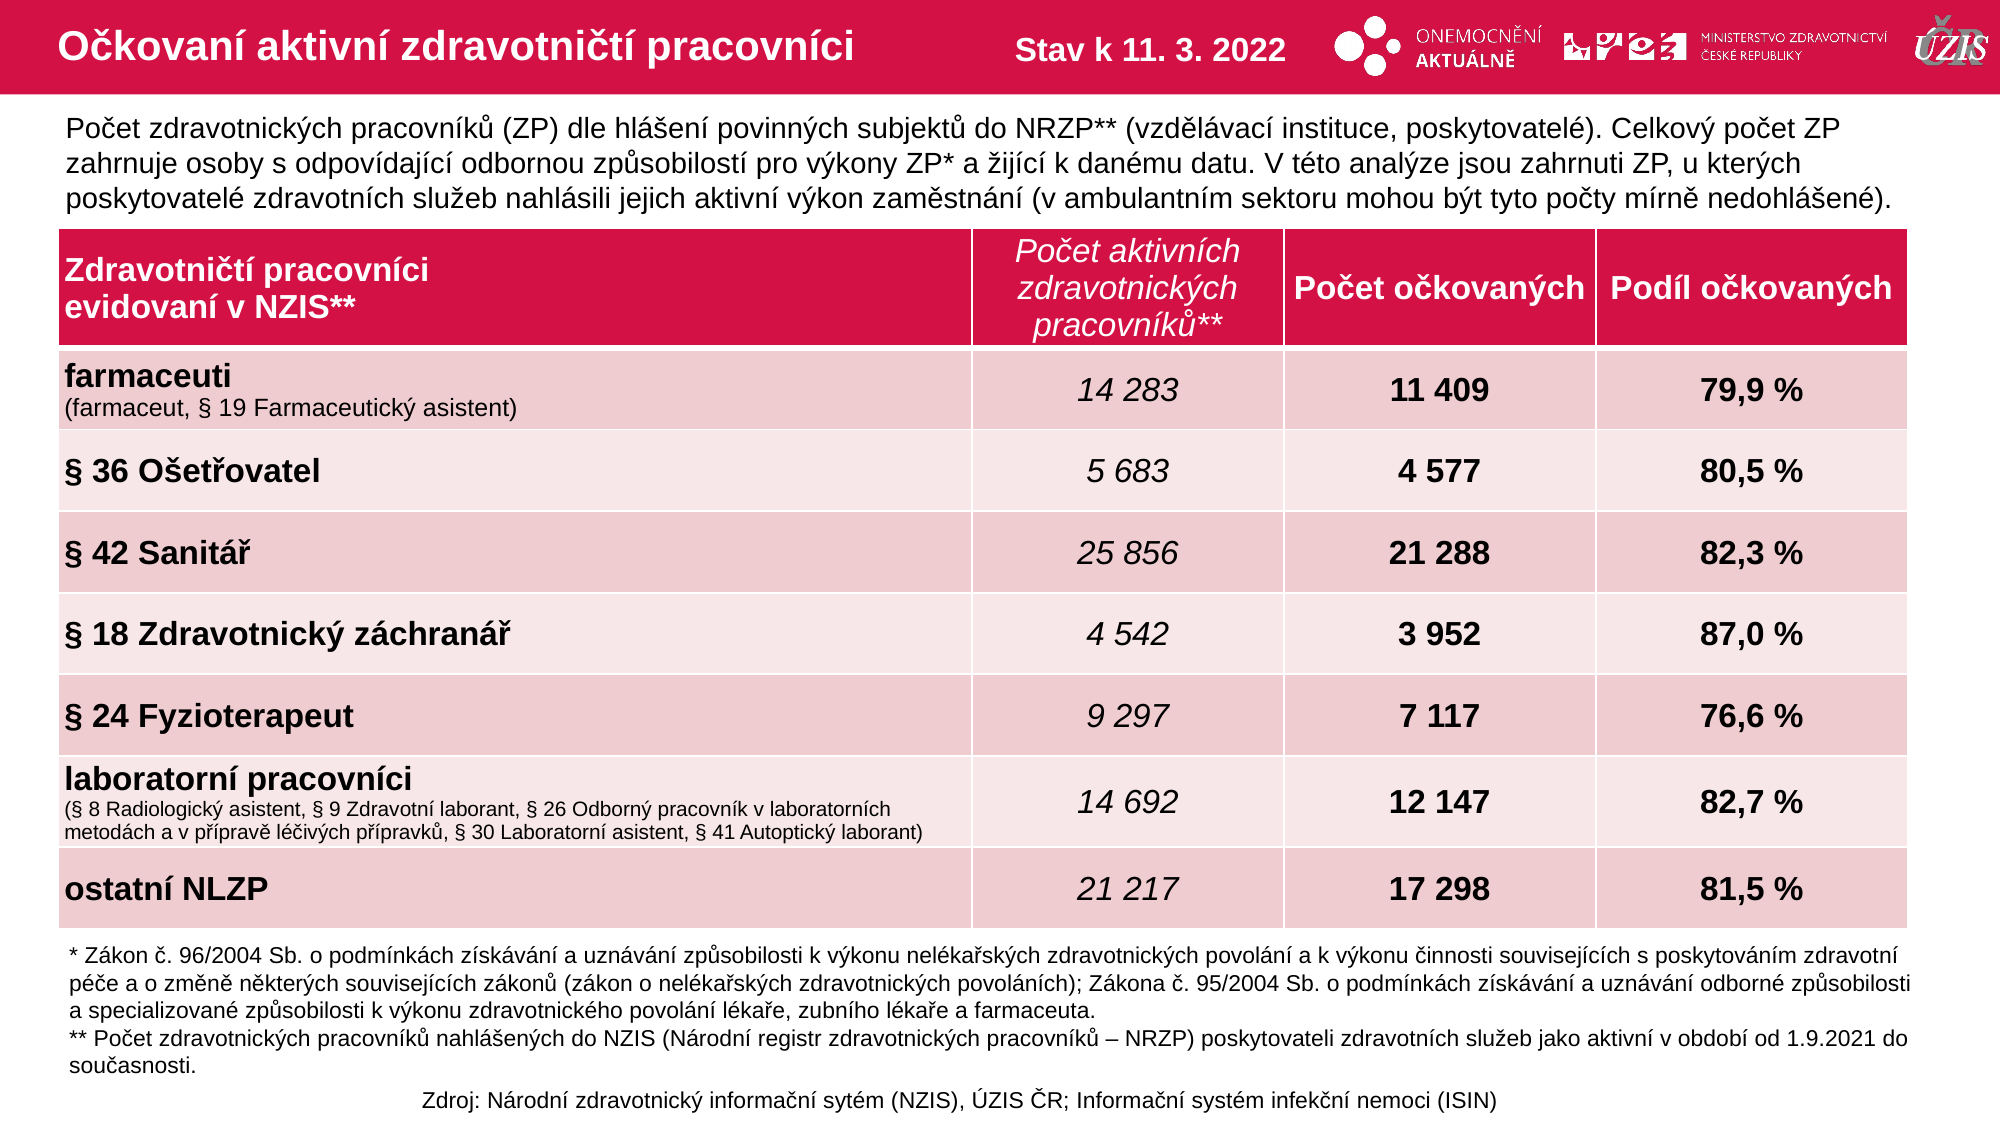

# Očkovaní aktivní zdravotničtí pracovníci
Stav k 11. 3. 2022
Počet zdravotnických pracovníků (ZP) dle hlášení povinných subjektů do NRZP** (vzdělávací instituce, poskytovatelé). Celkový počet ZP zahrnuje osoby s odpovídající odbornou způsobilostí pro výkony ZP* a žijící k danému datu. V této analýze jsou zahrnuti ZP, u kterých poskytovatelé zdravotních služeb nahlásili jejich aktivní výkon zaměstnání (v ambulantním sektoru mohou být tyto počty mírně nedohlášené).
| Zdravotničtí pracovníci evidovaní v NZIS\*\* | Počet aktivních zdravotnických pracovníků\*\* | Počet očkovaných | Podíl očkovaných |
| --- | --- | --- | --- |
| farmaceuti (farmaceut, § 19 Farmaceutický asistent) | 14 283 | 11 409 | 79,9 % |
| § 36 Ošetřovatel | 5 683 | 4 577 | 80,5 % |
| § 42 Sanitář | 25 856 | 21 288 | 82,3 % |
| § 18 Zdravotnický záchranář | 4 542 | 3 952 | 87,0 % |
| § 24 Fyzioterapeut | 9 297 | 7 117 | 76,6 % |
| laboratorní pracovníci (§ 8 Radiologický asistent, § 9 Zdravotní laborant, § 26 Odborný pracovník v laboratorních metodách a v přípravě léčivých přípravků, § 30 Laboratorní asistent, § 41 Autoptický laborant) | 14 692 | 12 147 | 82,7 % |
| ostatní NLZP | 21 217 | 17 298 | 81,5 % |
* Zákon č. 96/2004 Sb. o podmínkách získávání a uznávání způsobilosti k výkonu nelékařských zdravotnických povolání a k výkonu činnosti souvisejících s poskytováním zdravotní péče a o změně některých souvisejících zákonů (zákon o nelékařských zdravotnických povoláních); Zákona č. 95/2004 Sb. o podmínkách získávání a uznávání odborné způsobilosti a specializované způsobilosti k výkonu zdravotnického povolání lékaře, zubního lékaře a farmaceuta.
** Počet zdravotnických pracovníků nahlášených do NZIS (Národní registr zdravotnických pracovníků – NRZP) poskytovateli zdravotních služeb jako aktivní v období od 1.9.2021 do současnosti.
Zdroj: Národní zdravotnický informační sytém (NZIS), ÚZIS ČR; Informační systém infekční nemoci (ISIN)